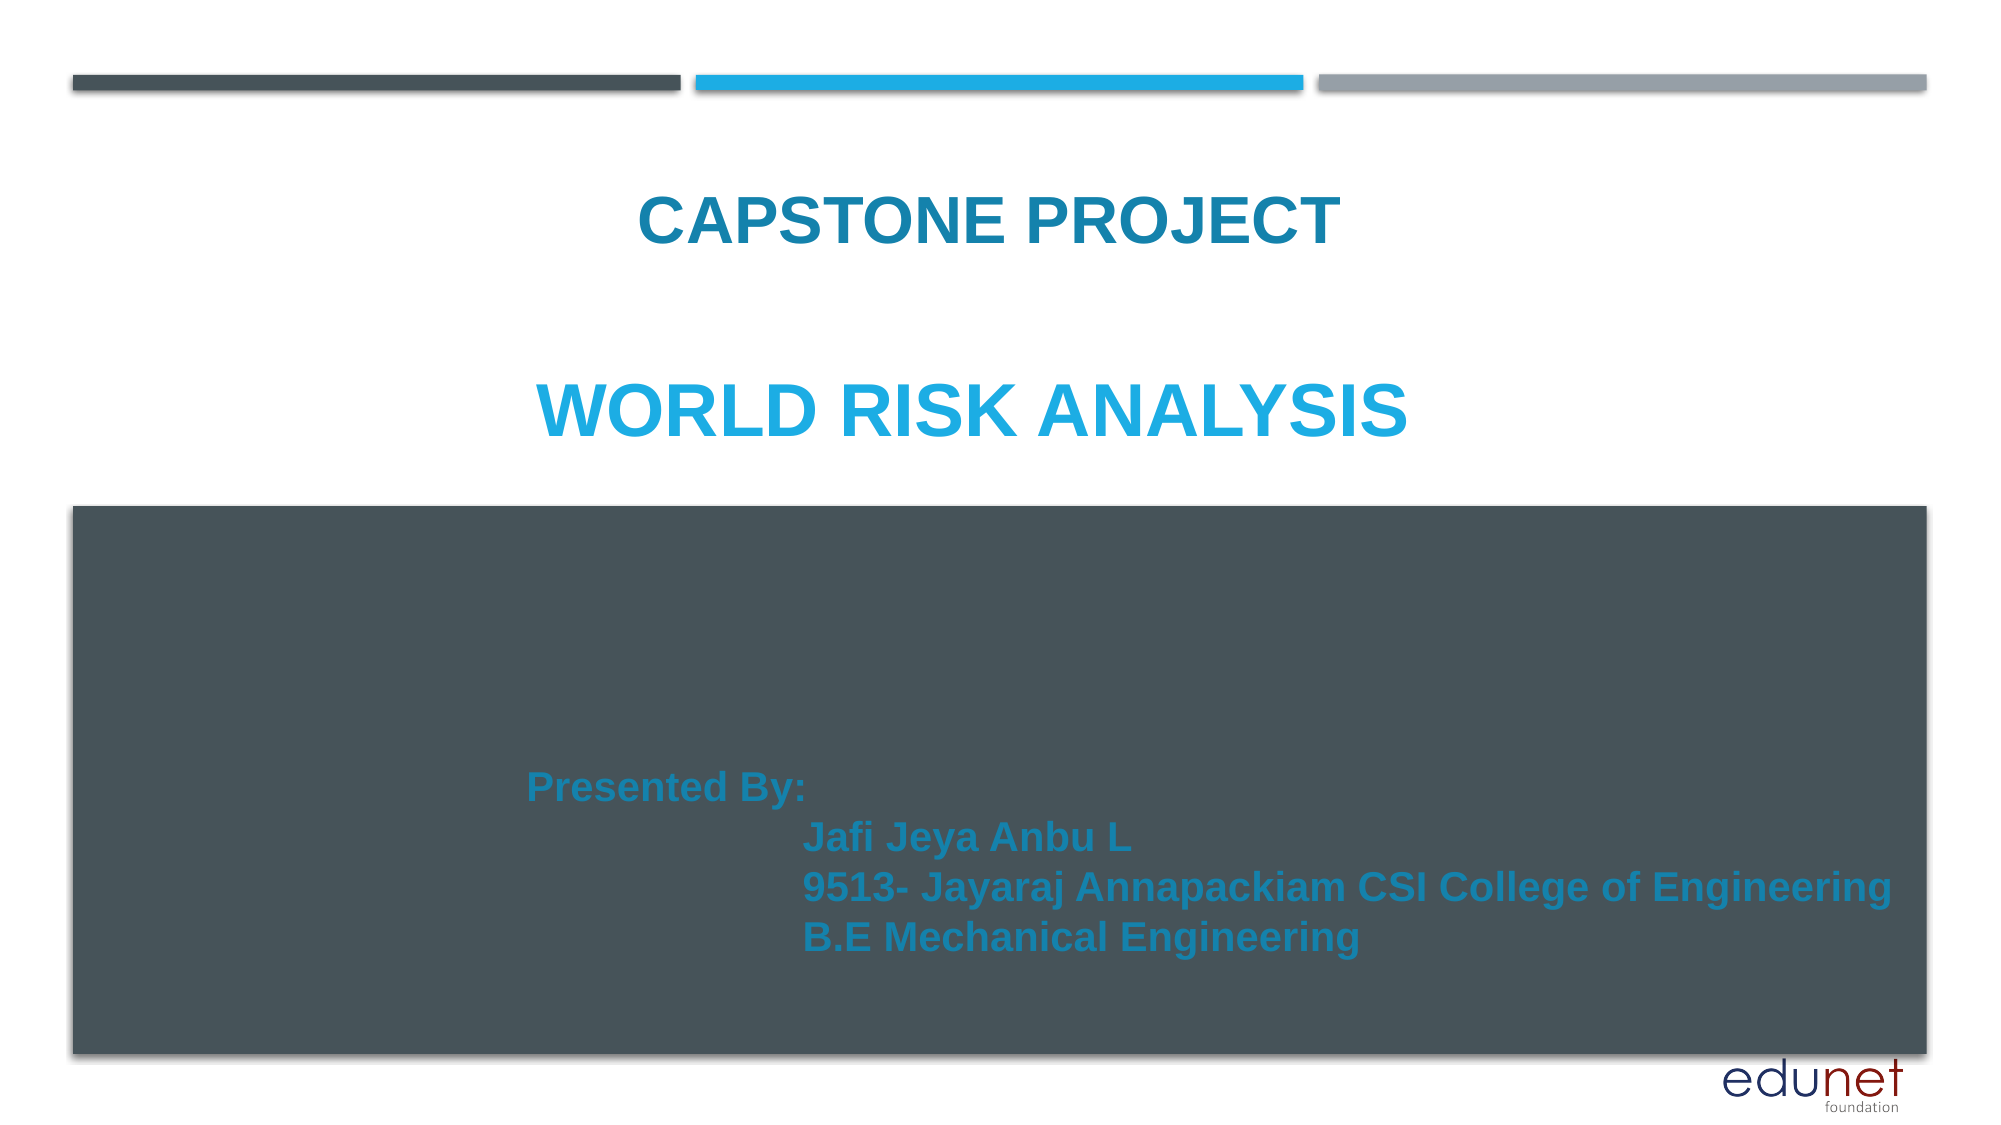

CAPSTONE PROJECT
# World risk analysis
Presented By:
                        Jafi Jeya Anbu L
                        9513- Jayaraj Annapackiam CSI College of Engineering
                        B.E Mechanical Engineering